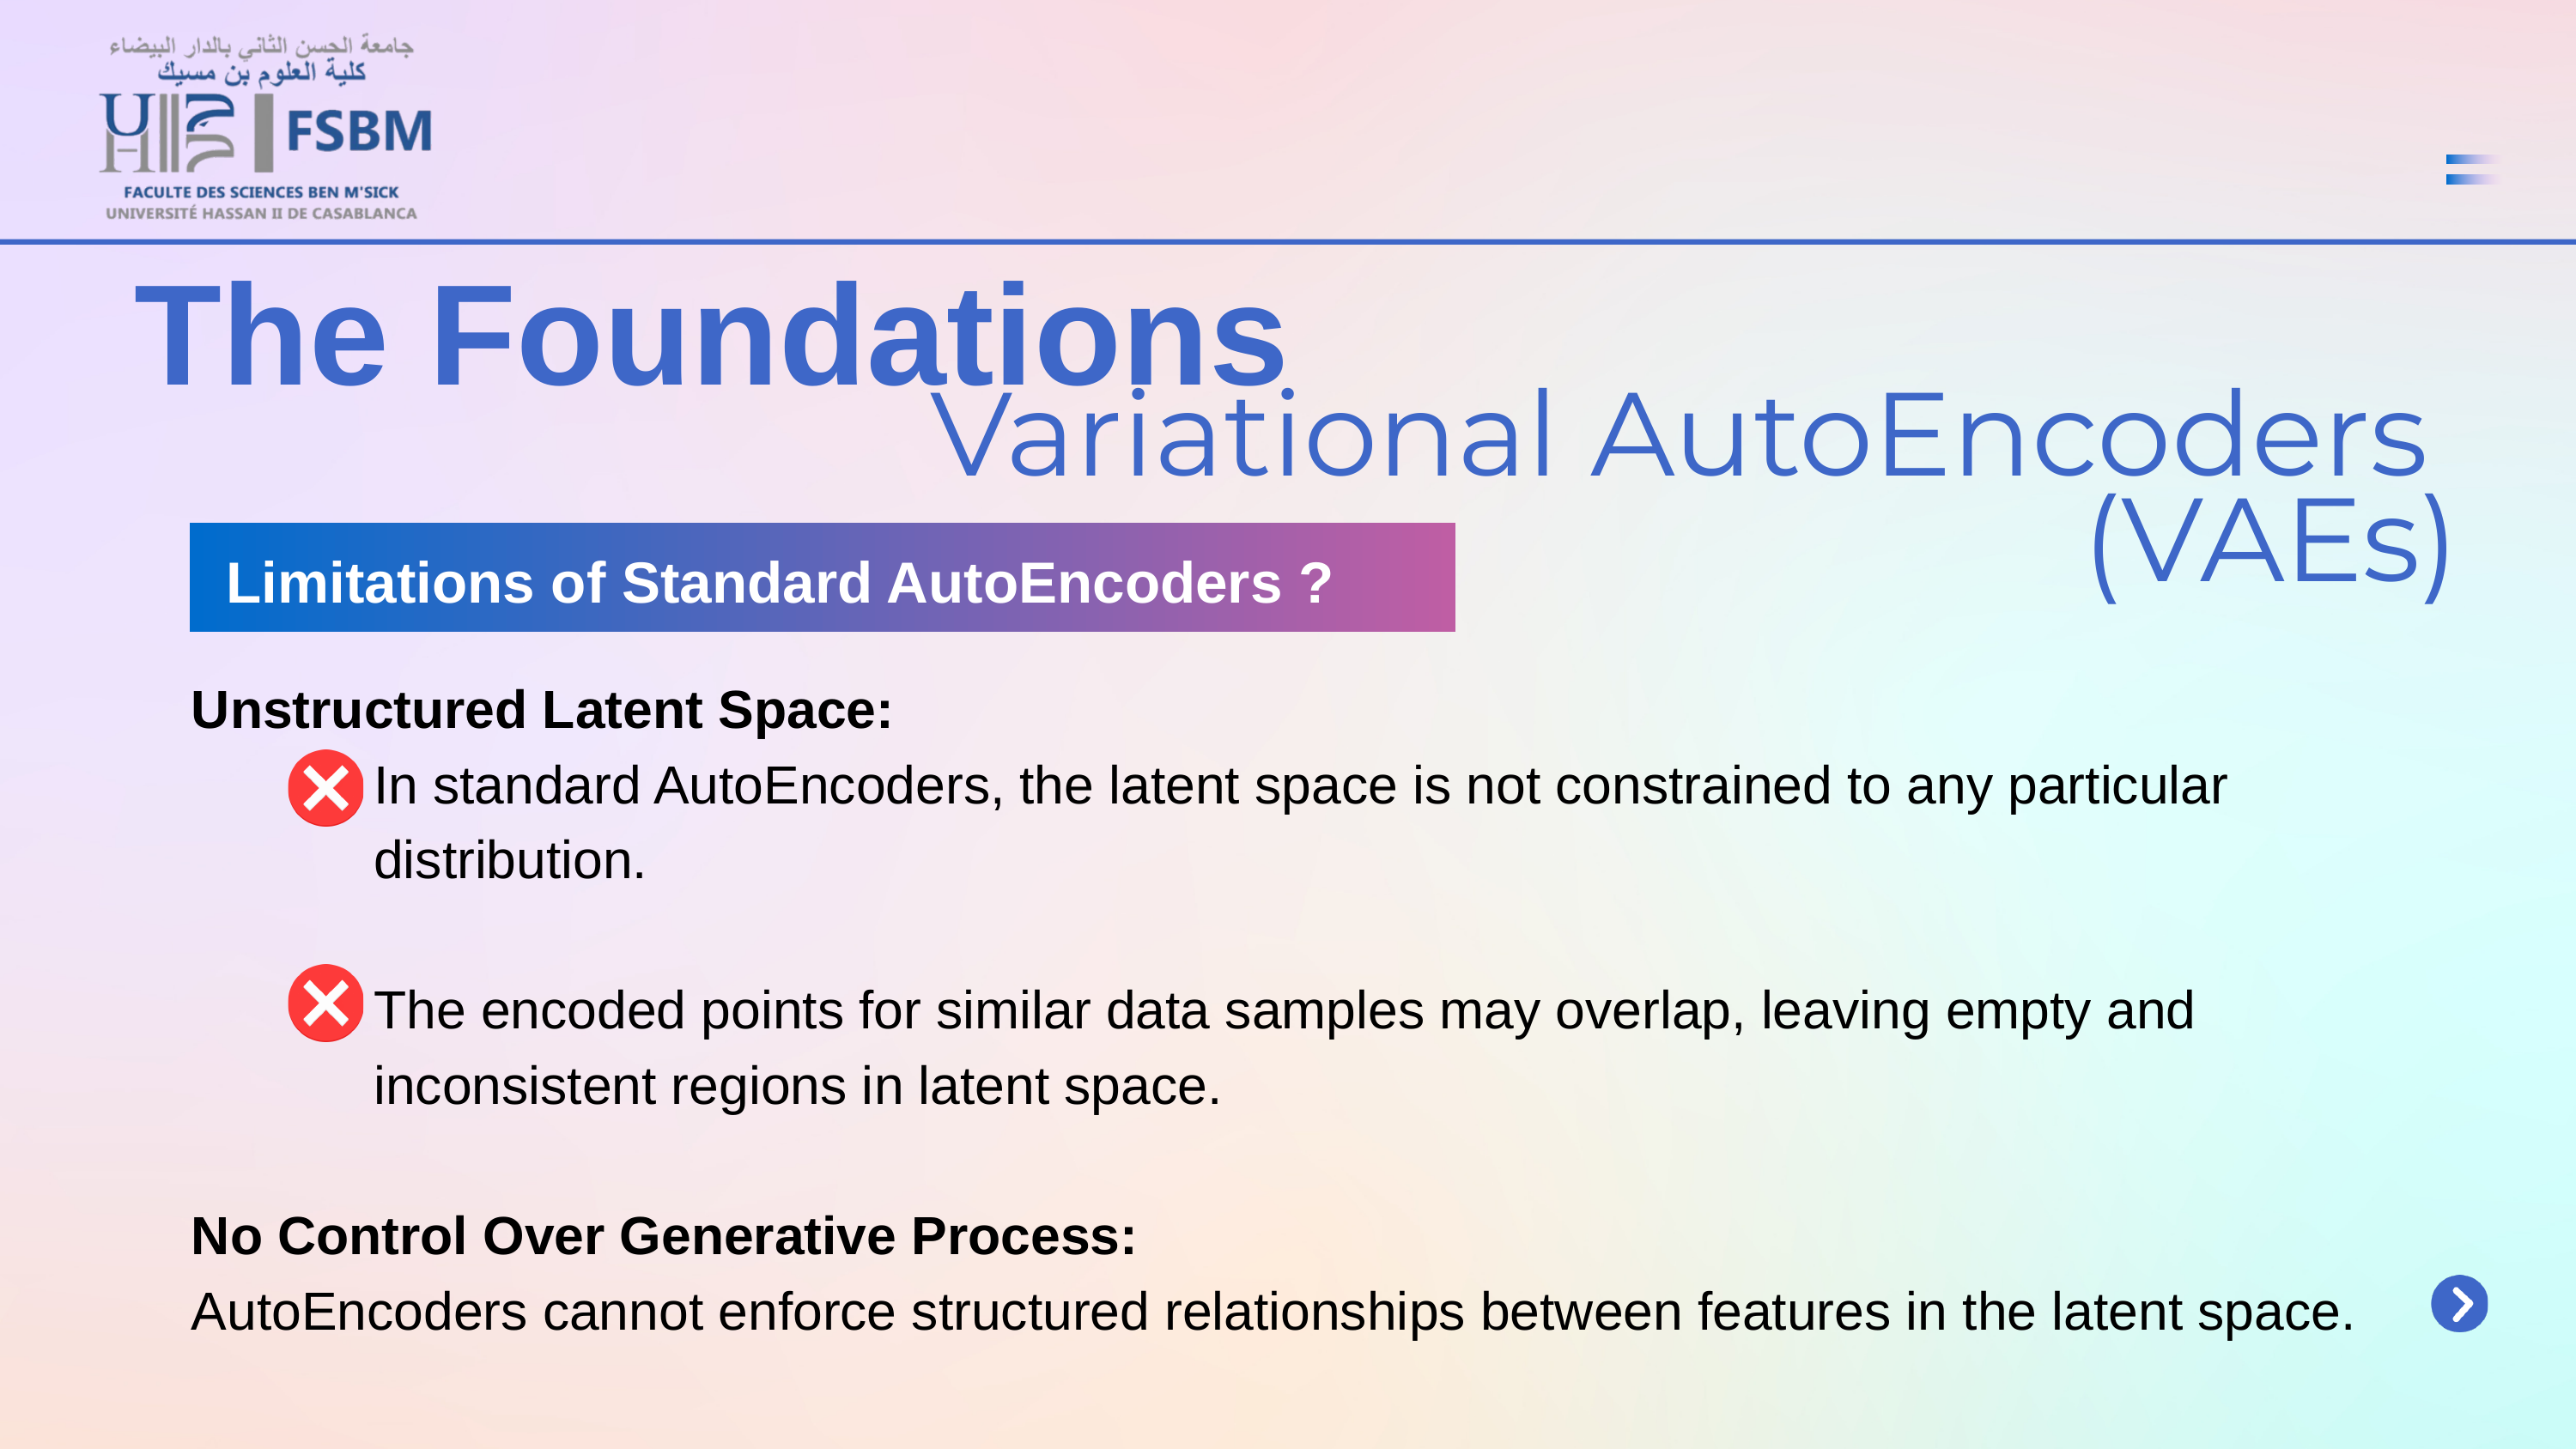

The Foundations
Variational AutoEncoders
(VAEs)

Limitations of Standard AutoEncoders ?
Unstructured Latent Space:
In standard AutoEncoders, the latent space is not constrained to any particular distribution.

The encoded points for similar data samples may overlap, leaving empty and inconsistent regions in latent space.

No Control Over Generative Process:
AutoEncoders cannot enforce structured relationships between features in the latent space.